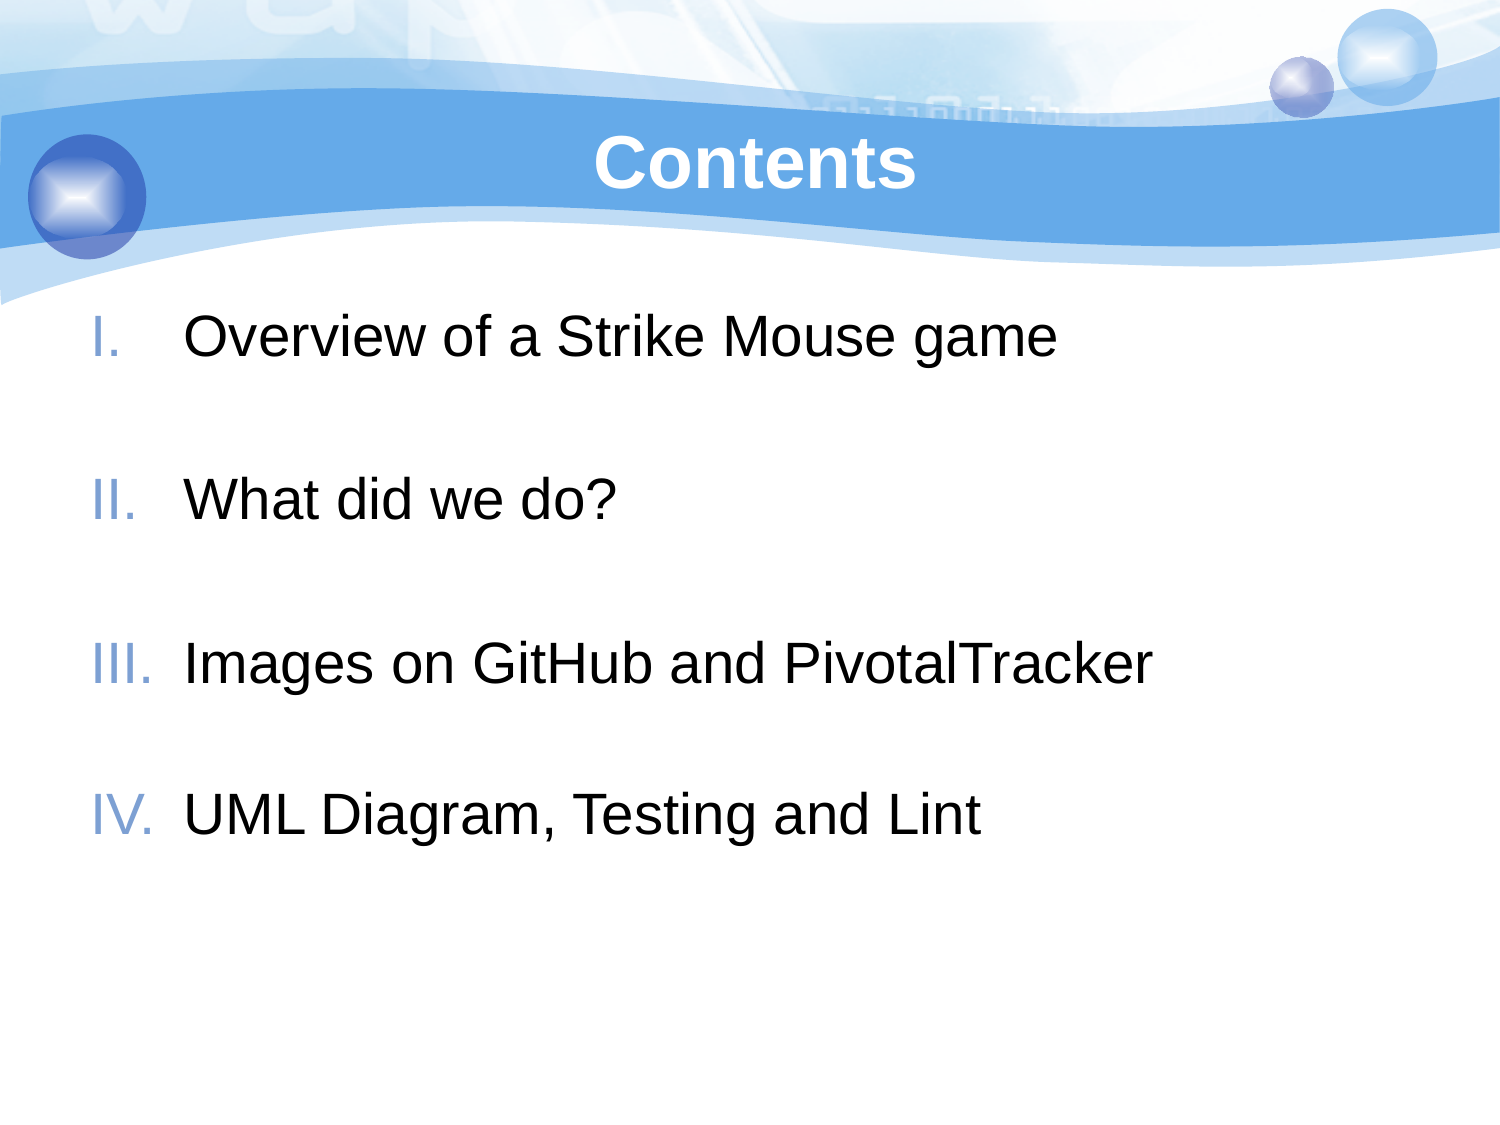

# Contents
Overview of a Strike Mouse game

What did we do?

Images on GitHub and PivotalTracker
UML Diagram, Testing and Lint